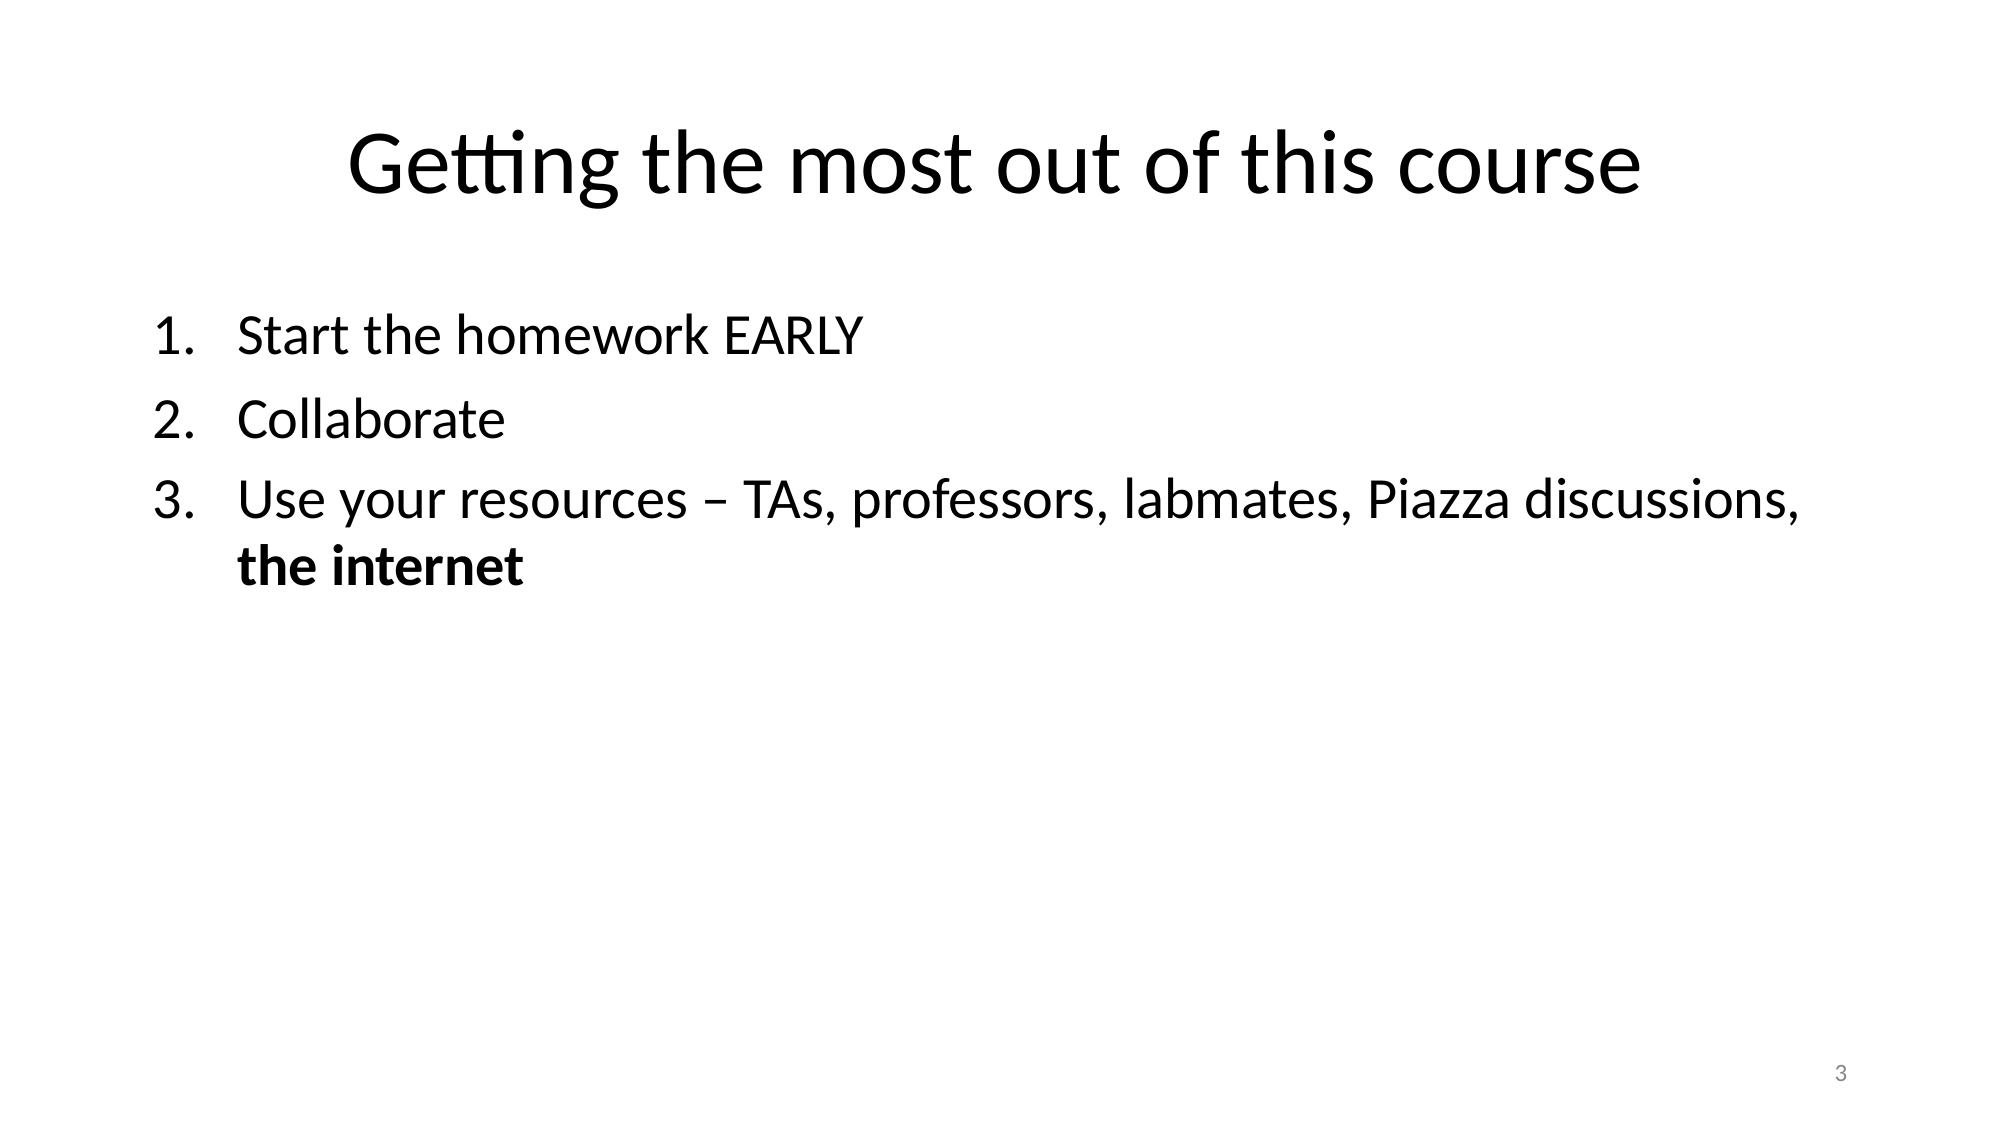

# Getting the most out of this course
Start the homework EARLY
Collaborate
Use your resources – TAs, professors, labmates, Piazza discussions,
the internet
3